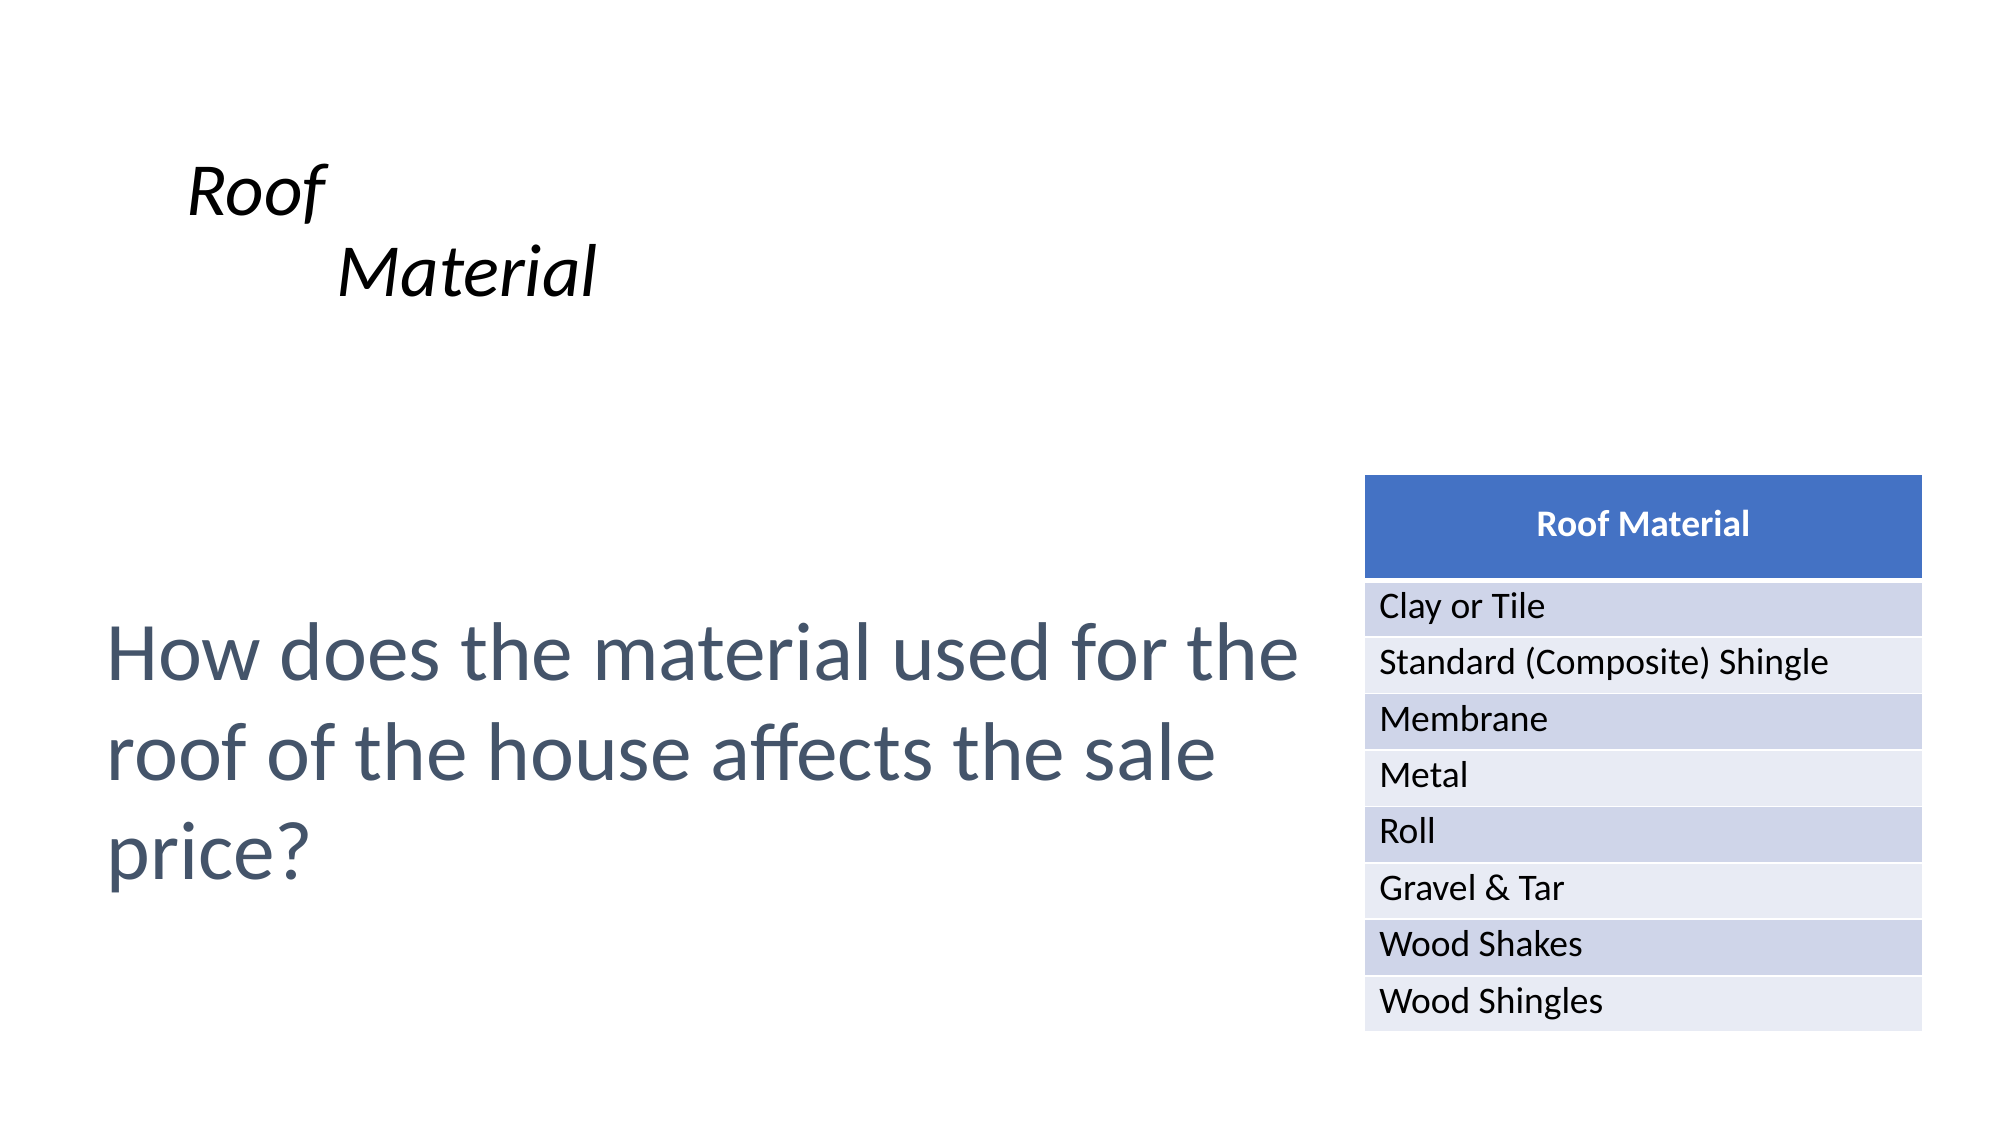

# Roof Material
| Roof Material |
| --- |
| Clay or Tile |
| Standard (Composite) Shingle |
| Membrane |
| Metal |
| Roll |
| Gravel & Tar |
| Wood Shakes |
| Wood Shingles |
How does the material used for the roof of the house affects the sale price?